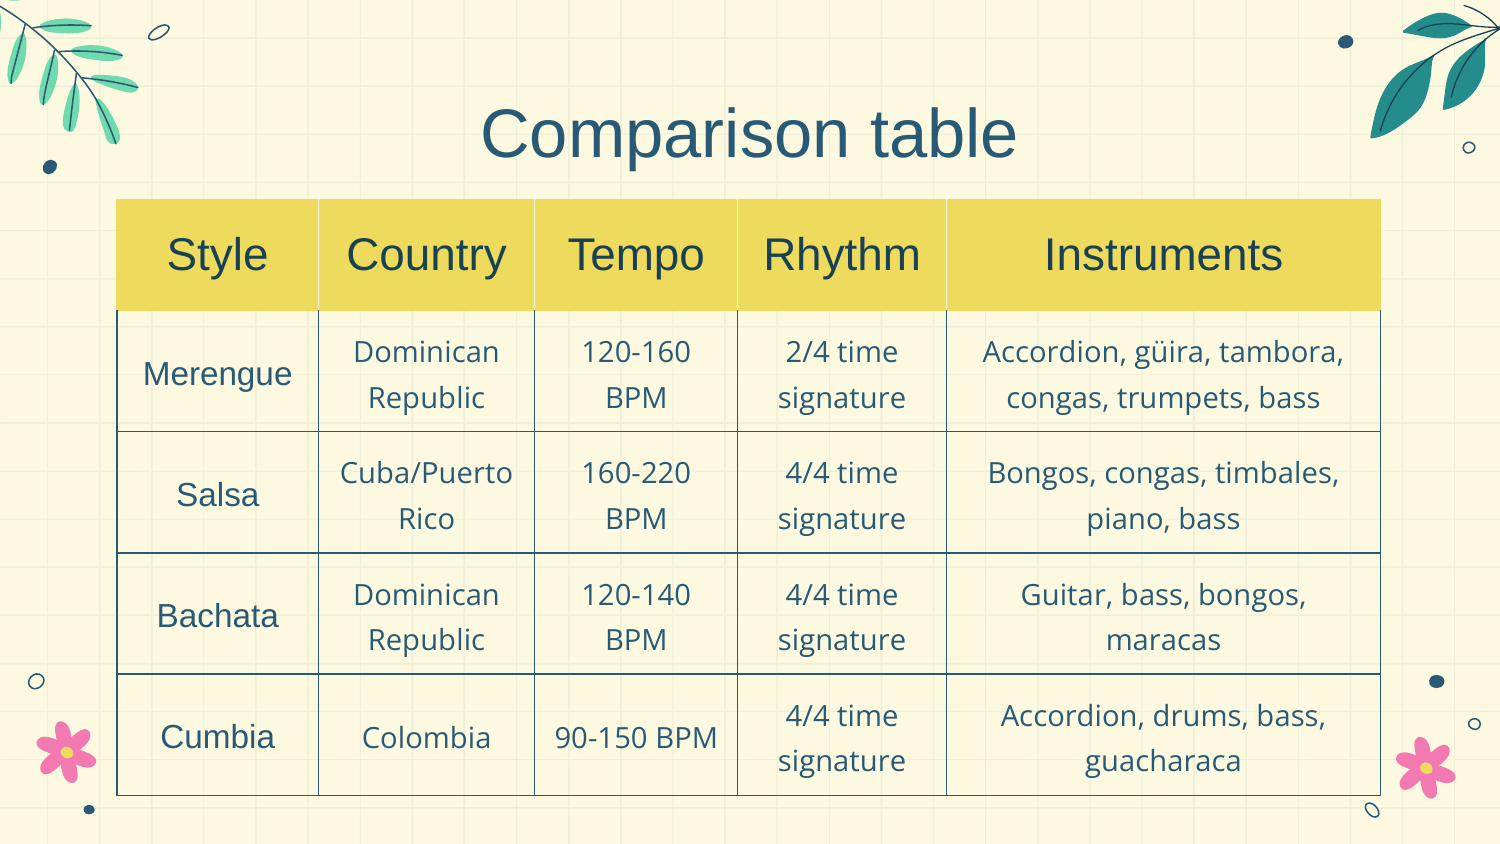

# Comparison table
| Style | Country | Tempo | Rhythm | Instruments |
| --- | --- | --- | --- | --- |
| Merengue | Dominican Republic | 120-160 BPM | 2/4 time signature | Accordion, güira, tambora, congas, trumpets, bass |
| Salsa | Cuba/Puerto Rico | 160-220 BPM | 4/4 time signature | Bongos, congas, timbales, piano, bass |
| Bachata | Dominican Republic | 120-140 BPM | 4/4 time signature | Guitar, bass, bongos, maracas |
| Cumbia | Colombia | 90-150 BPM | 4/4 time signature | Accordion, drums, bass, guacharaca |